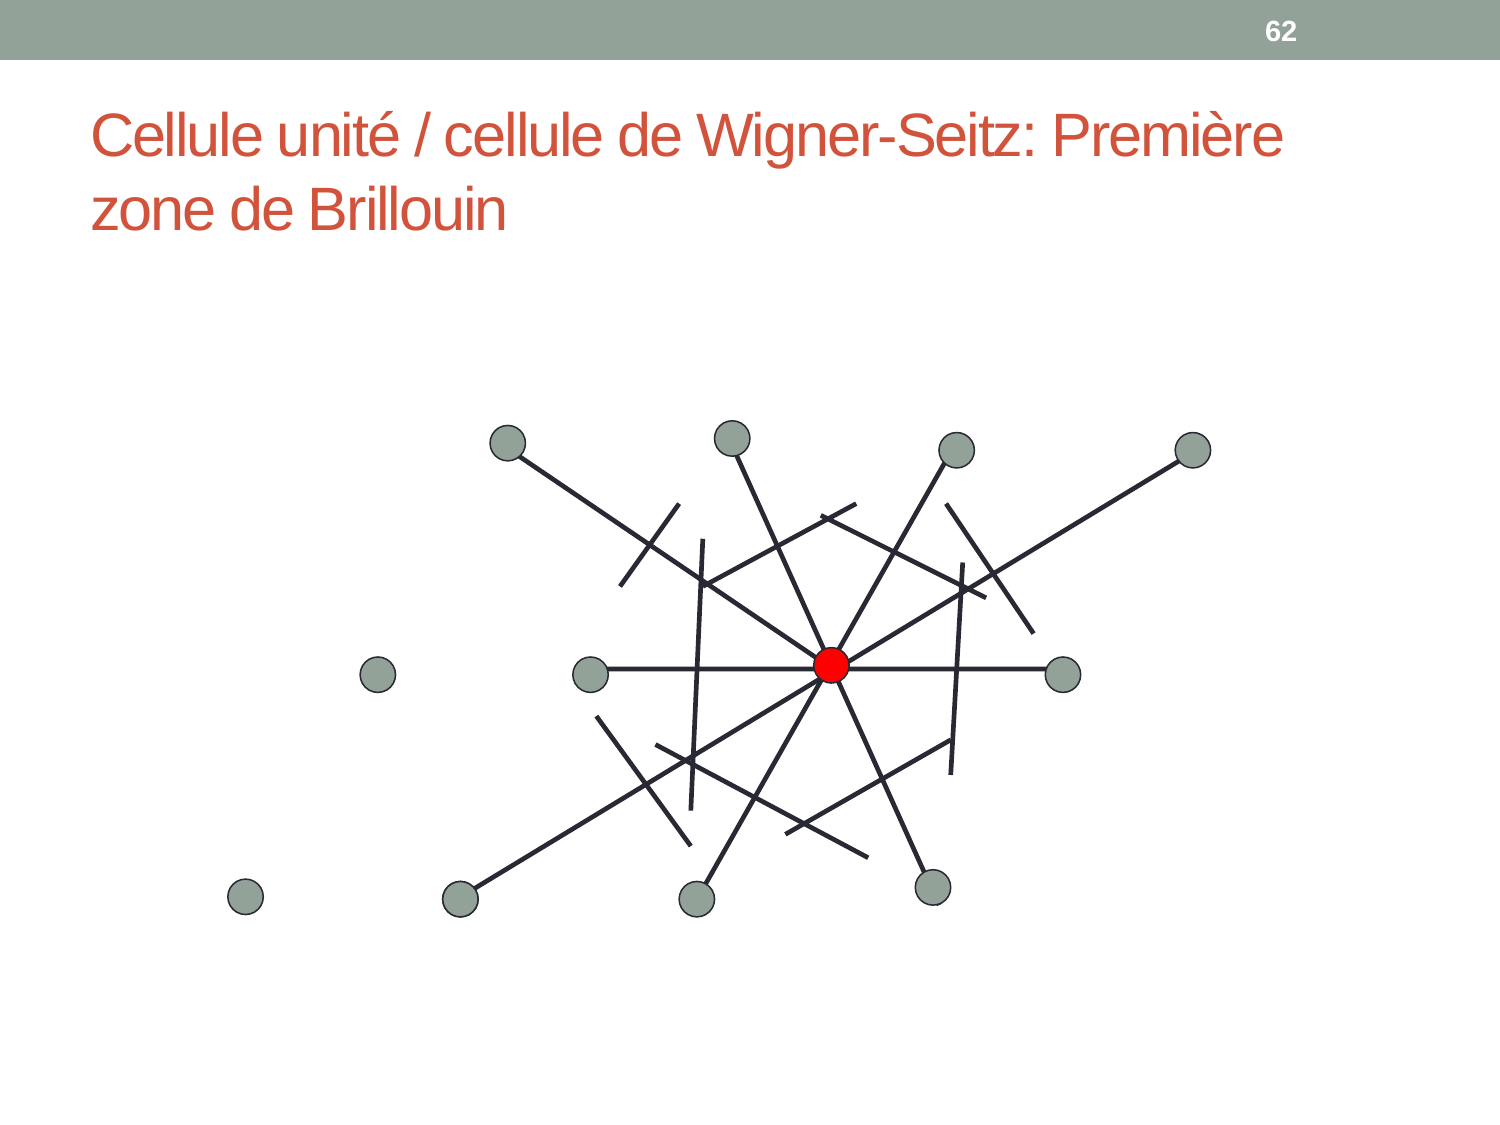

62
# Cellule unité / cellule de Wigner-Seitz: Première zone de Brillouin